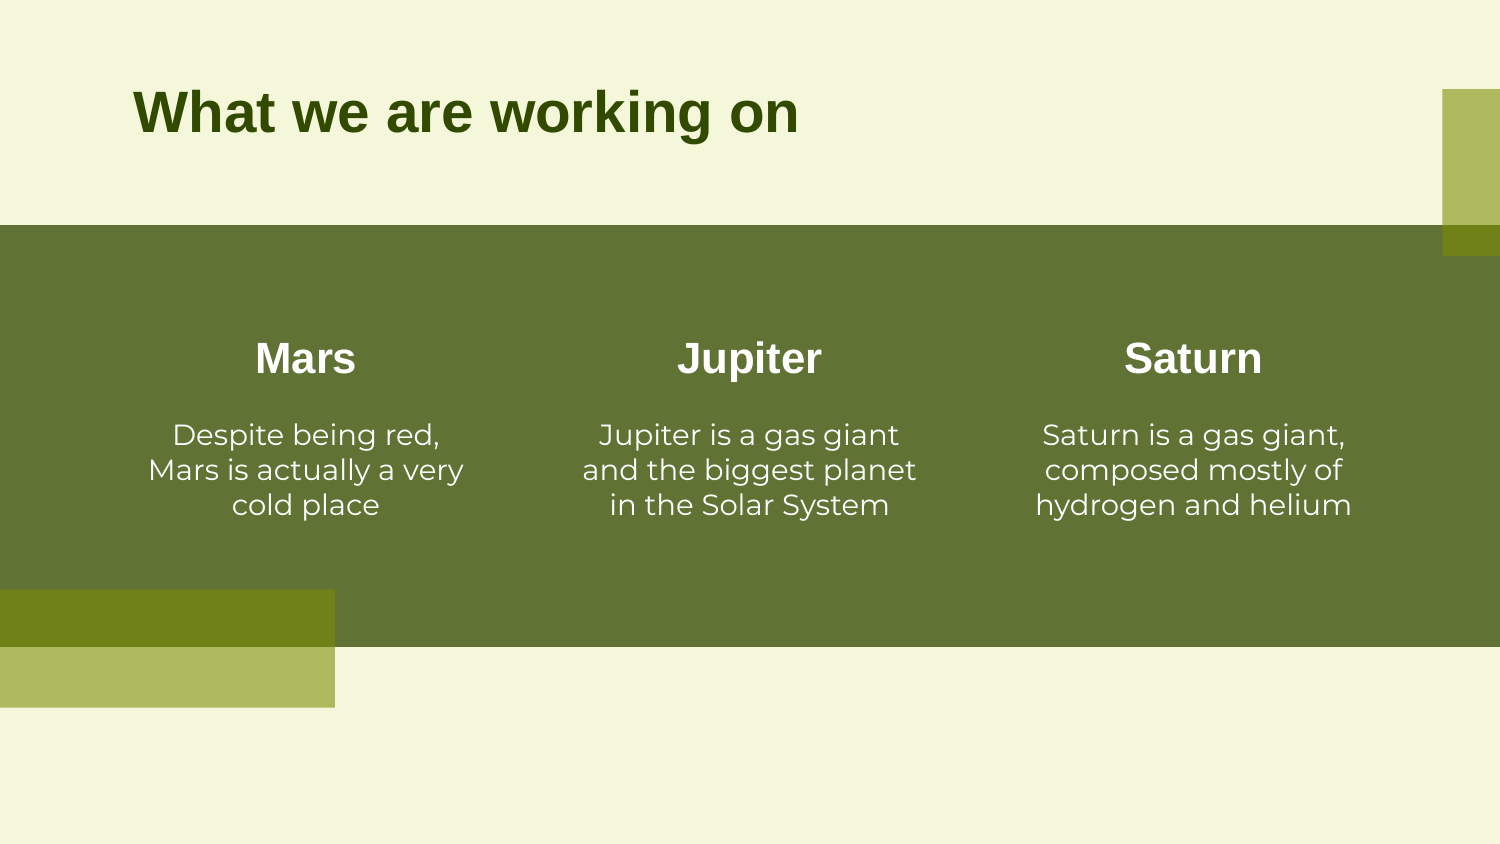

# What we are working on
Mars
Jupiter
Saturn
Despite being red, Mars is actually a very cold place
Jupiter is a gas giant and the biggest planet in the Solar System
Saturn is a gas giant, composed mostly of hydrogen and helium